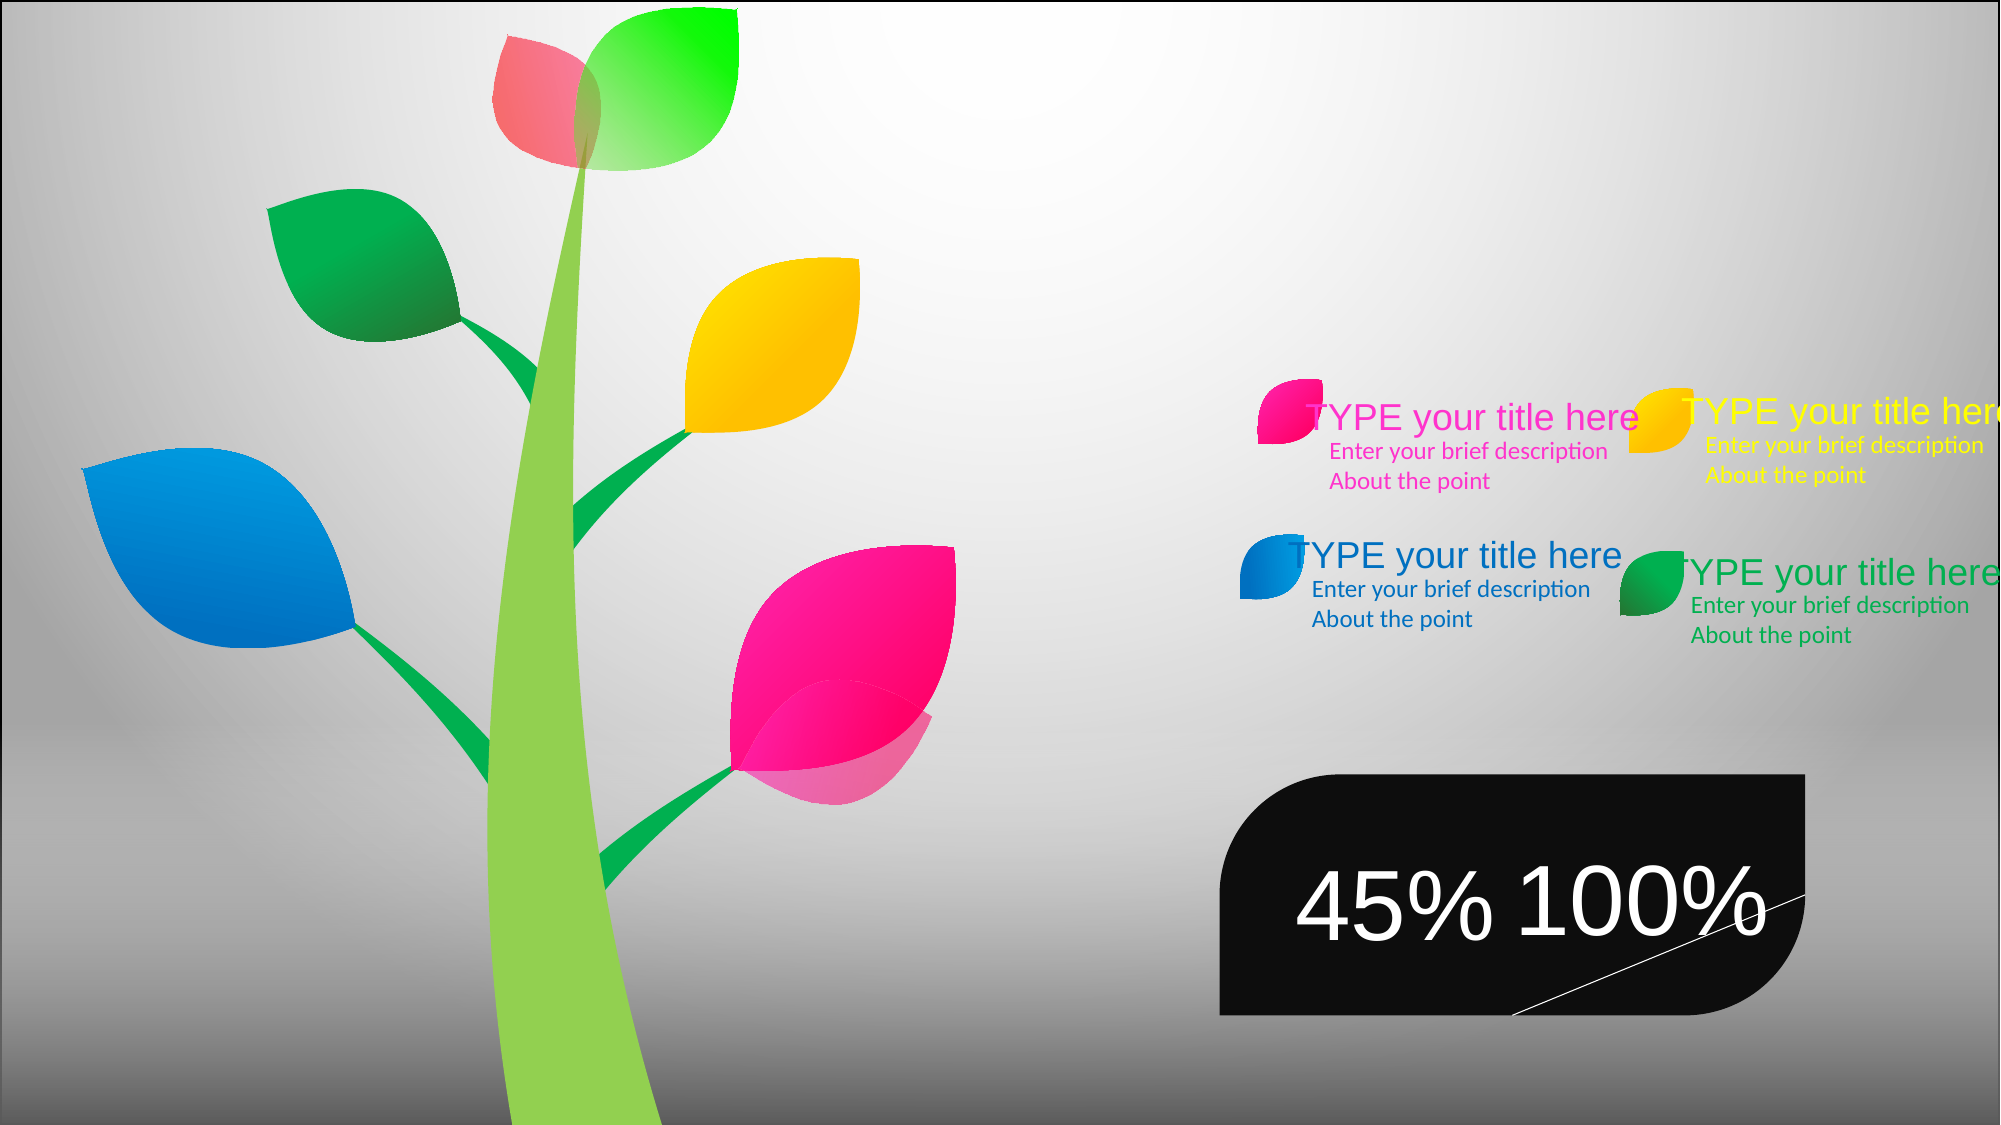

TYPE your title here
TYPE your title here

Enter your brief description
About the point
Enter your brief description
About the point

TYPE your title here

TYPE your title here

Enter your brief description
About the point
Enter your brief description
About the point

100%
45%